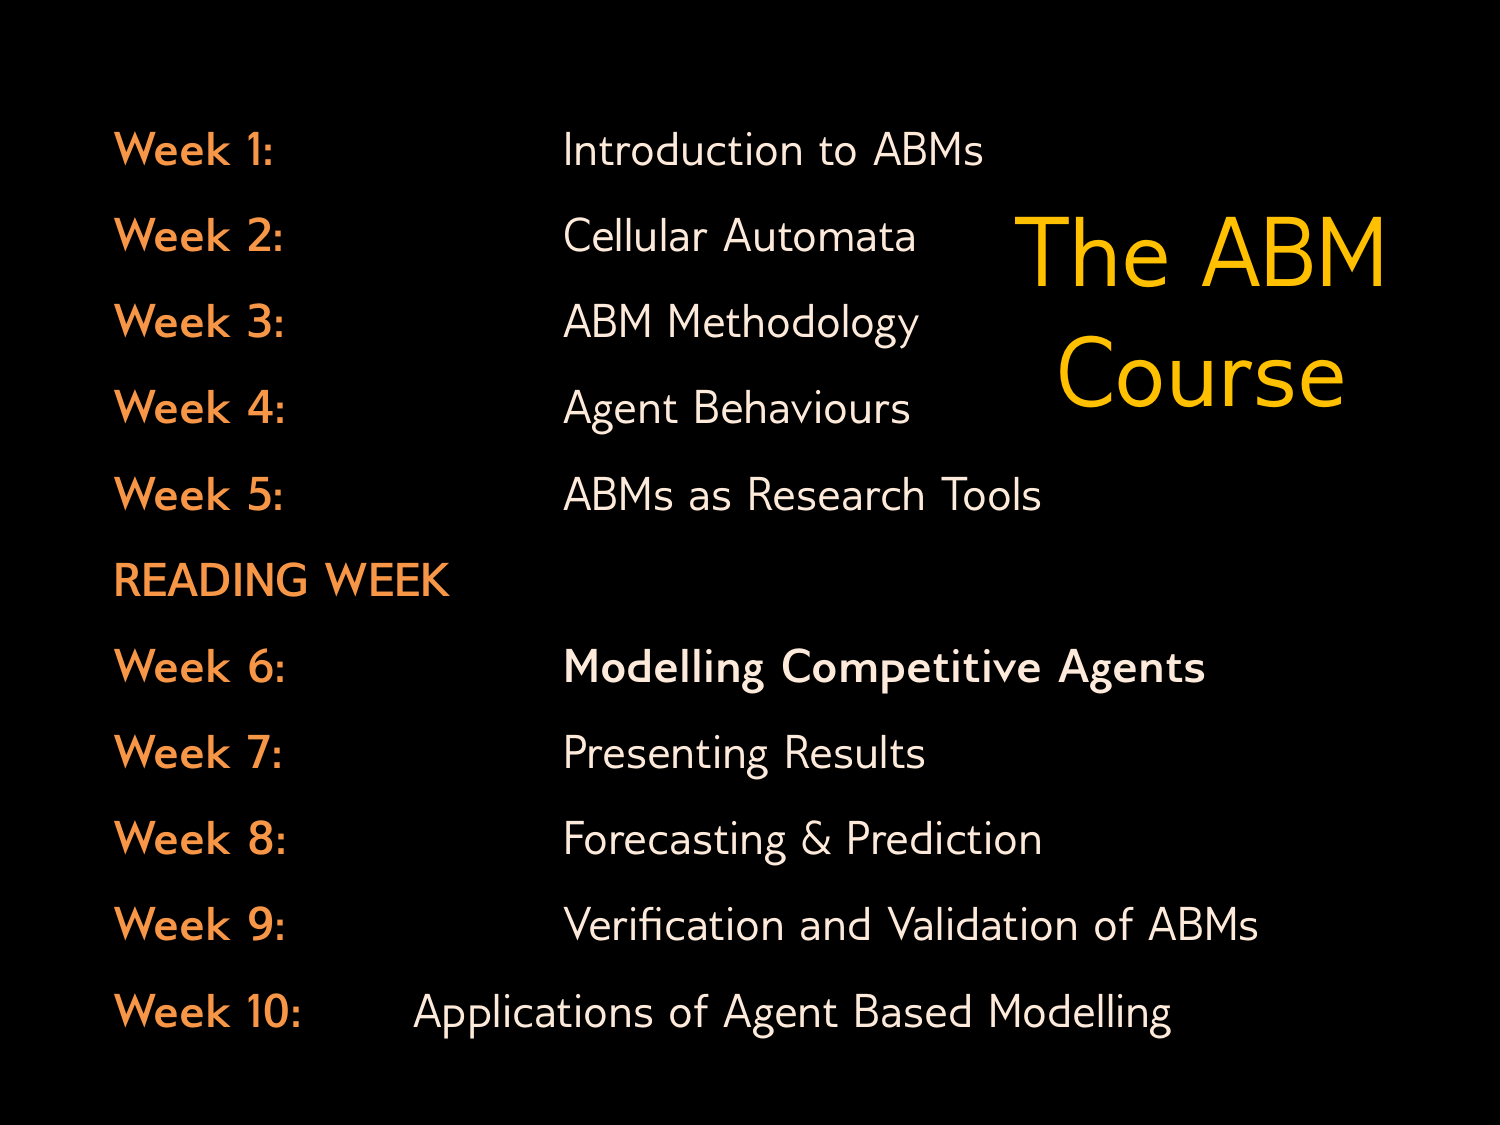

Week 1:		Introduction to ABMs
Week 2:		Cellular Automata
Week 3:		ABM Methodology
Week 4:		Agent Behaviours
Week 5:		ABMs as Research Tools
READING WEEK
Week 6:		Modelling Competitive Agents
Week 7:		Presenting Results
Week 8:		Forecasting & Prediction
Week 9:		Verification and Validation of ABMs
Week 10:	Applications of Agent Based Modelling
# The ABM Course